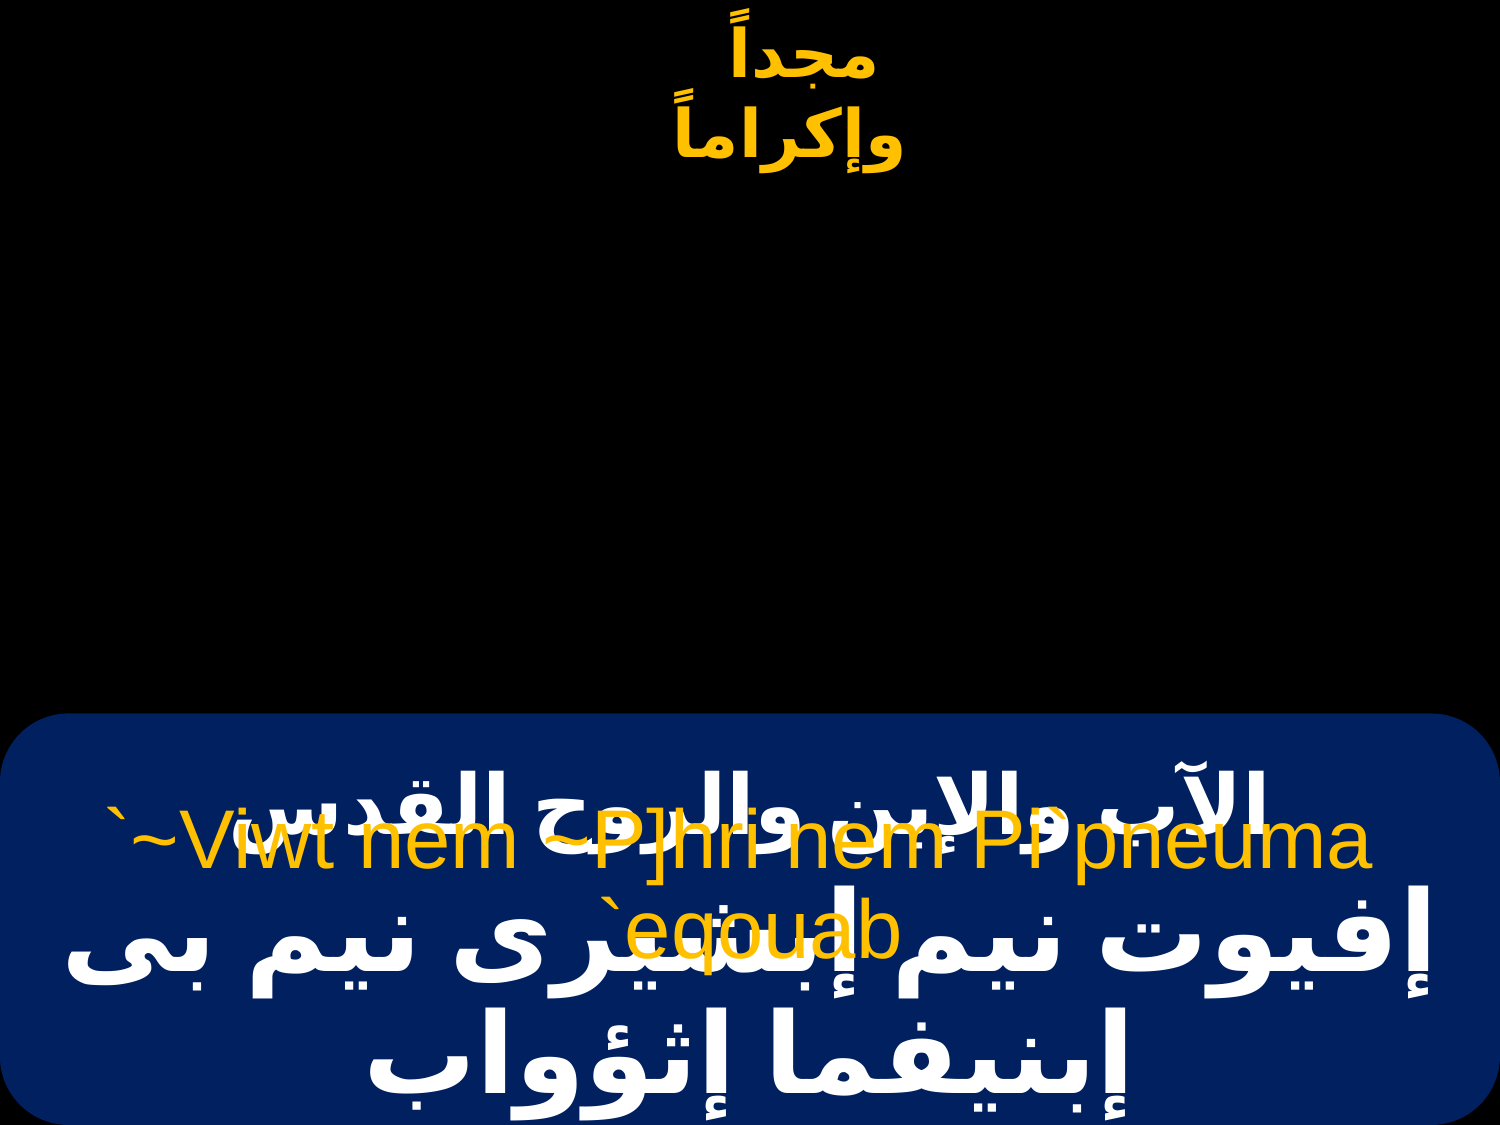

# الآب والإبن والروح القدس
`~Viwt nem ~P]hri nem Pi`pneuma  `eqouab
إفيوت نيم إبشيرى نيم بى إبنيفما إثؤواب